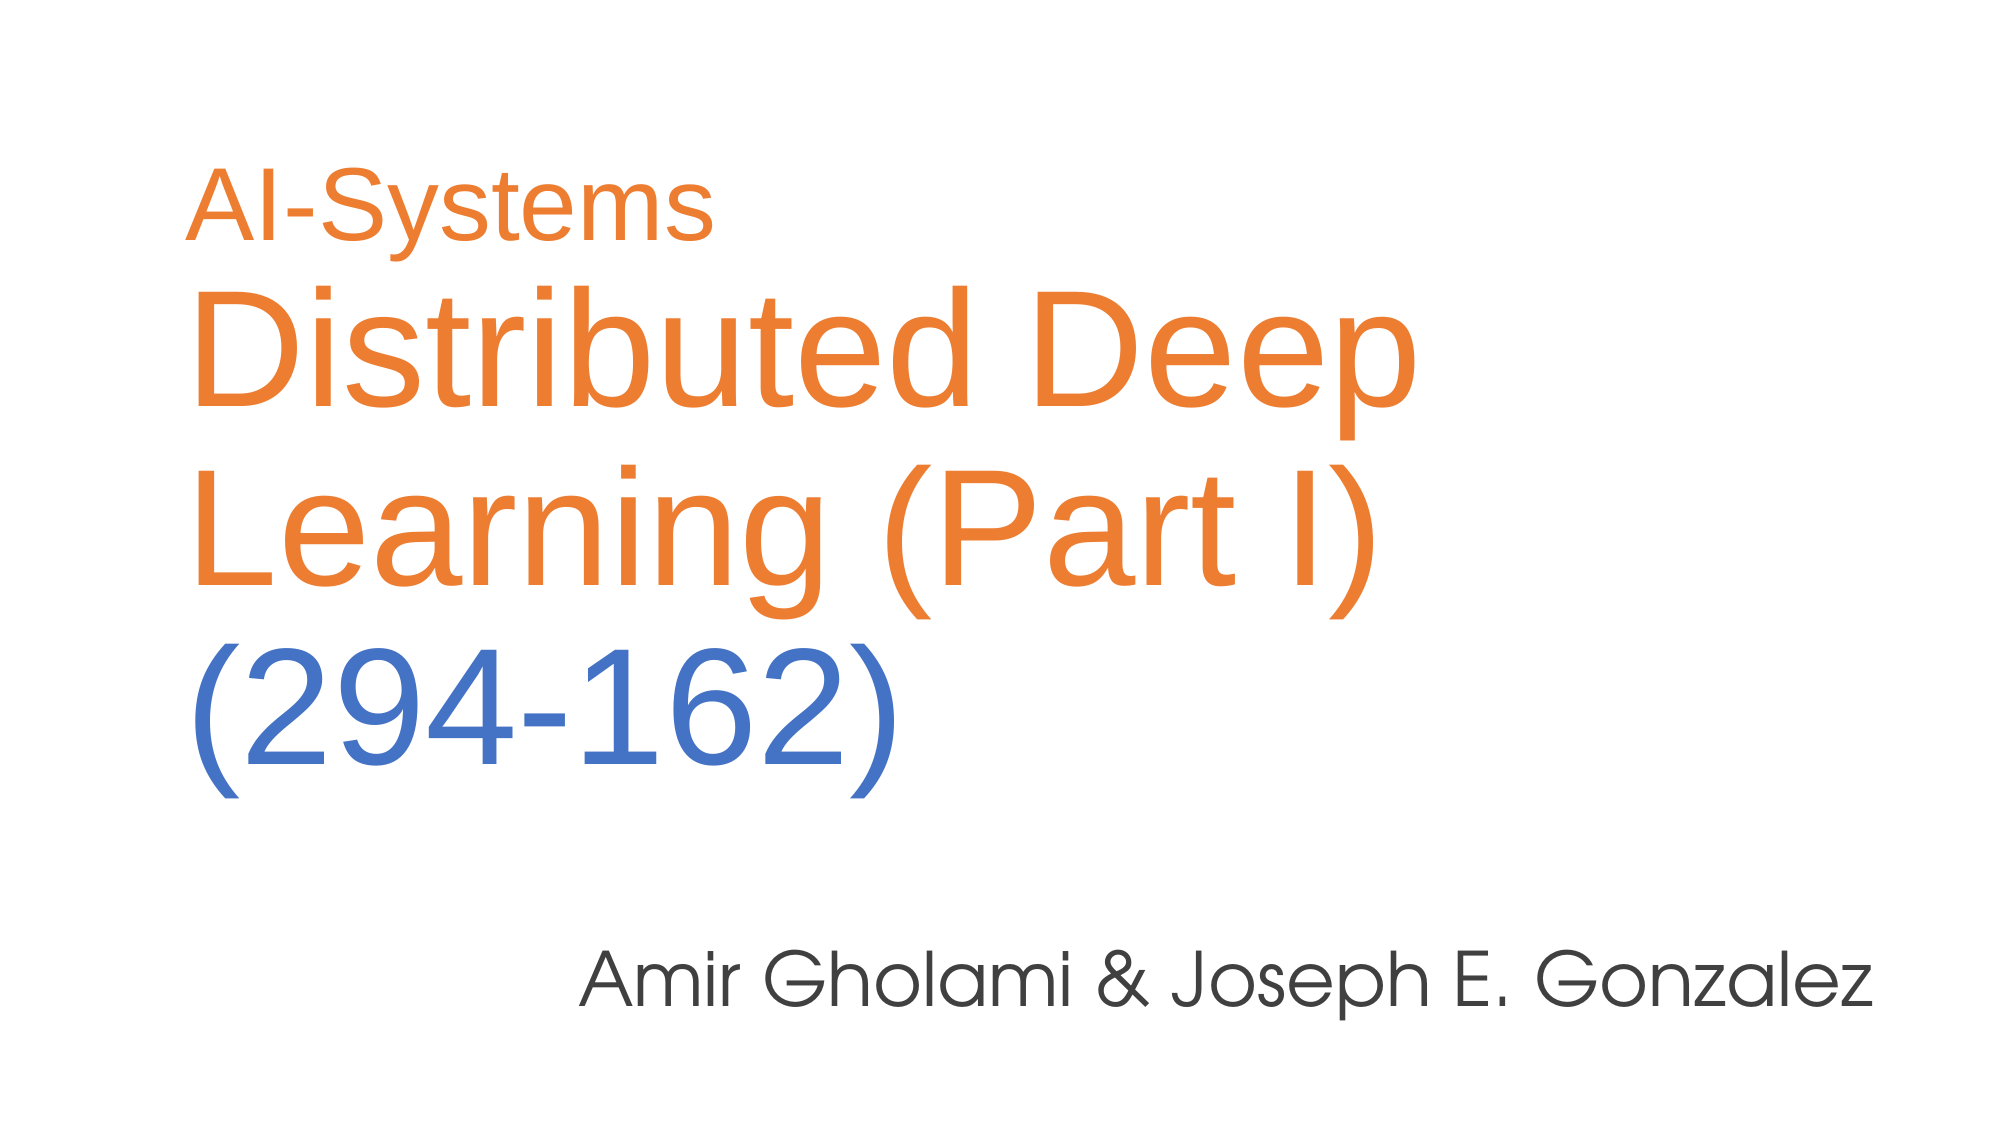

# AI-Systems Distributed Deep Learning (Part I) (294-162)
Amir Gholami & Joseph E. Gonzalez